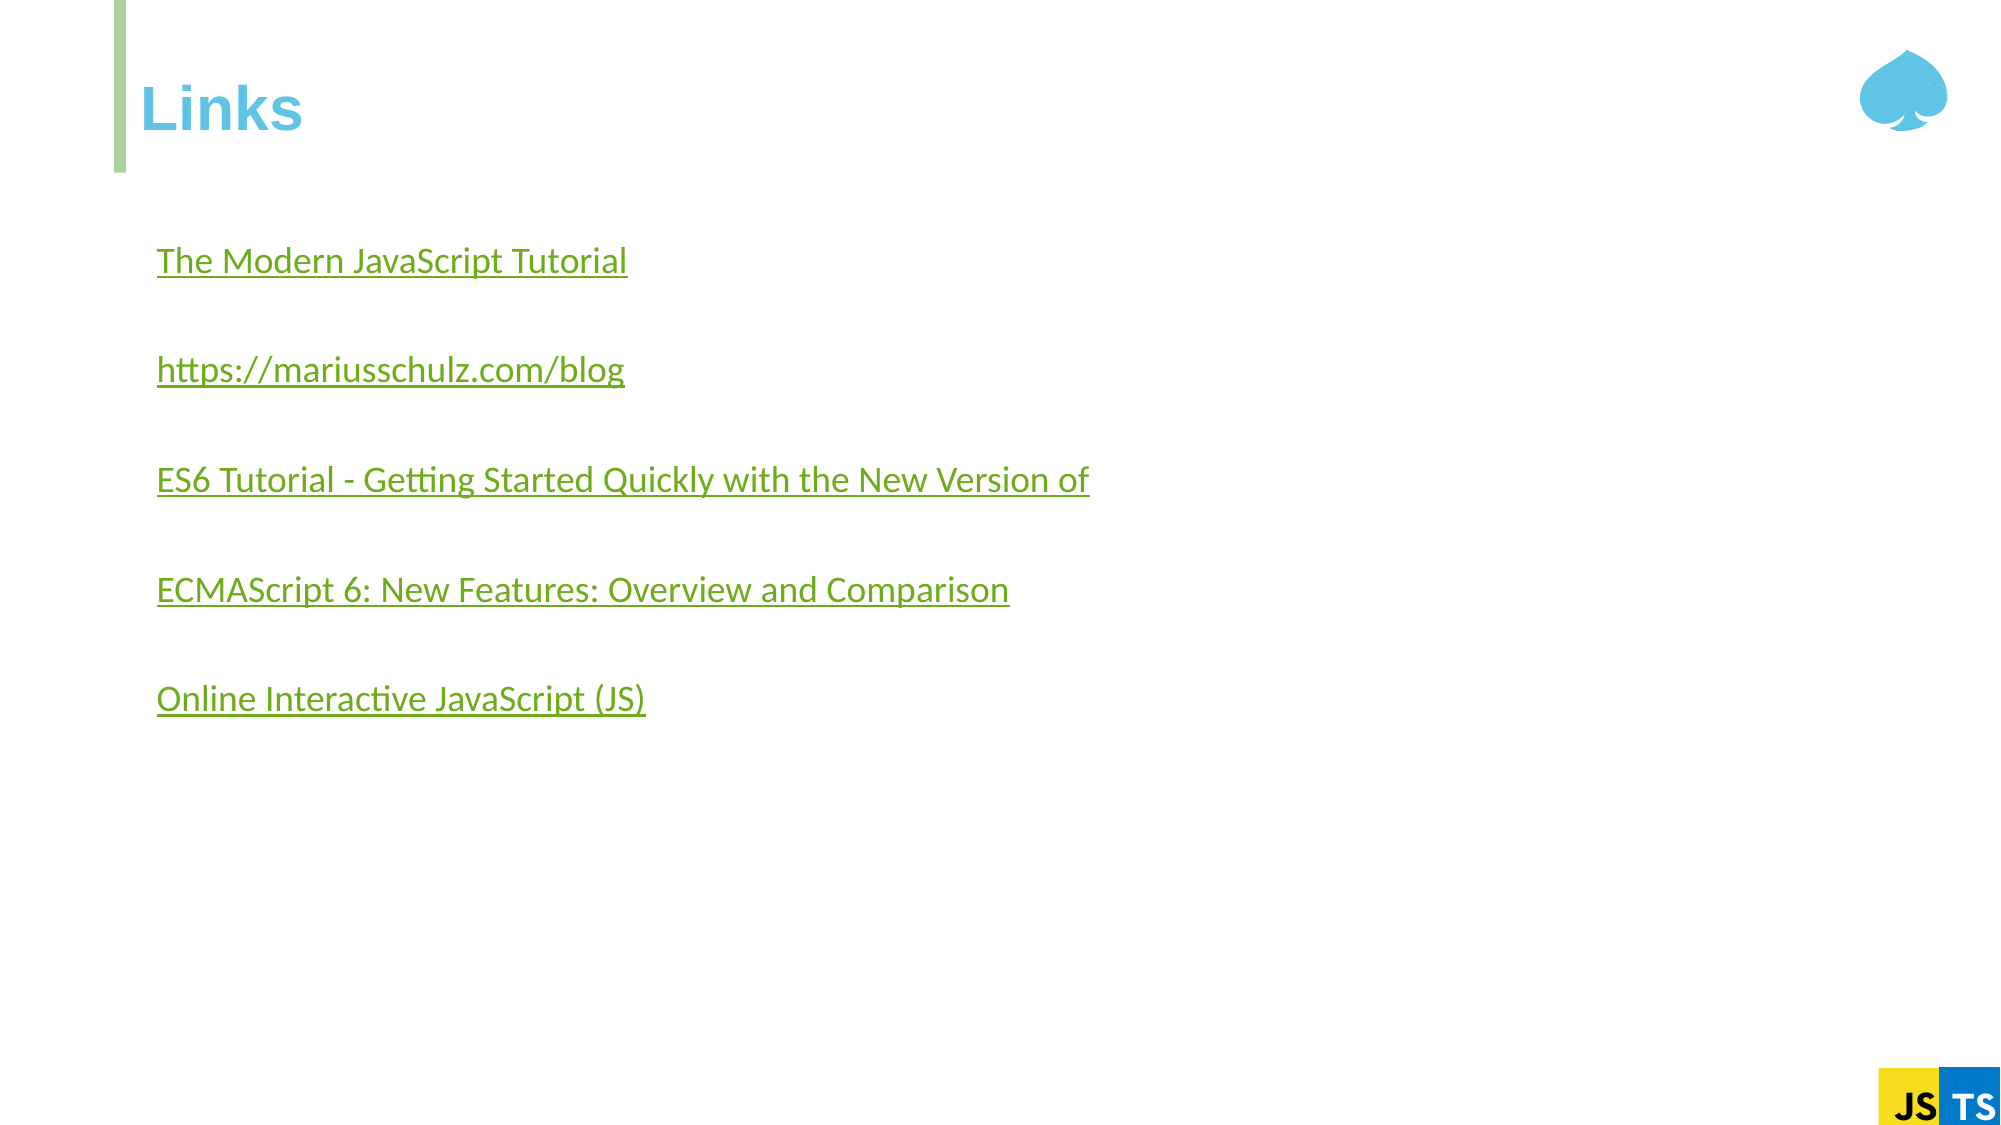

# Links
The Modern JavaScript Tutorial

https://mariusschulz.com/blog

ES6 Tutorial - Getting Started Quickly with the New Version of

ECMAScript 6: New Features: Overview and Comparison

Online Interactive JavaScript (JS)